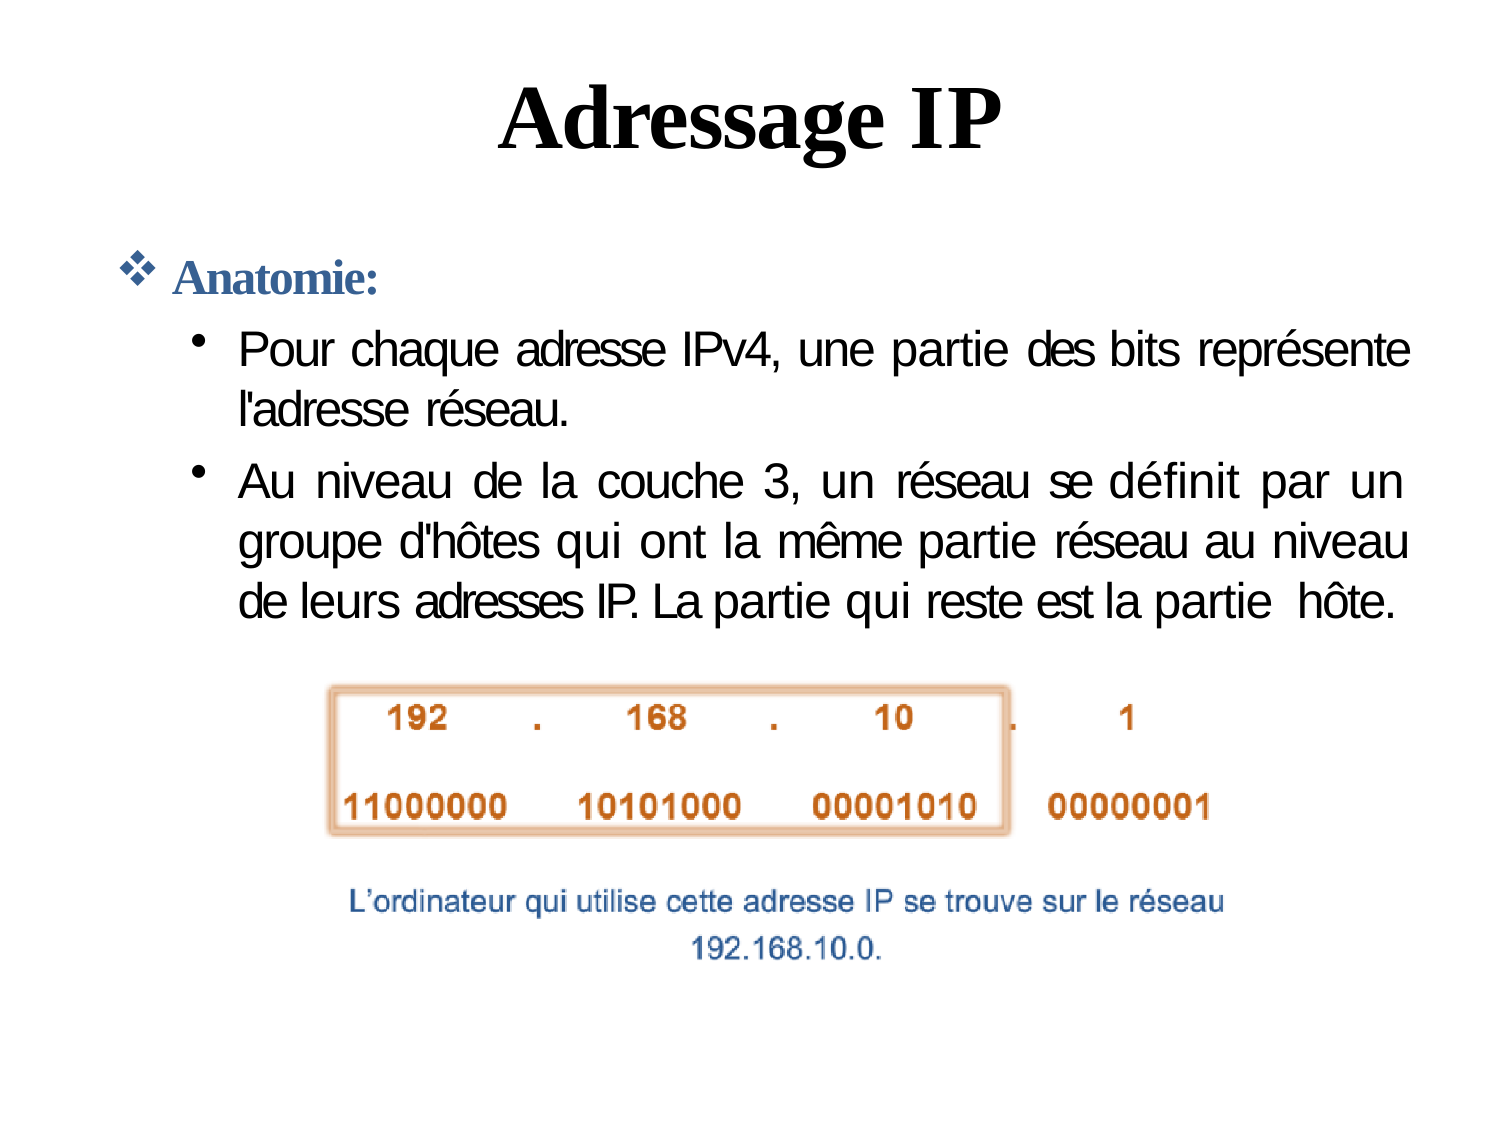

# Adressage IP
Anatomie:
Pour chaque adresse IPv4, une partie des bits représente  l'adresse réseau.
Au niveau de la couche 3, un réseau se définit par un  groupe d'hôtes qui ont la même partie réseau au niveau  de leurs adresses IP. La partie qui reste est la partie hôte.